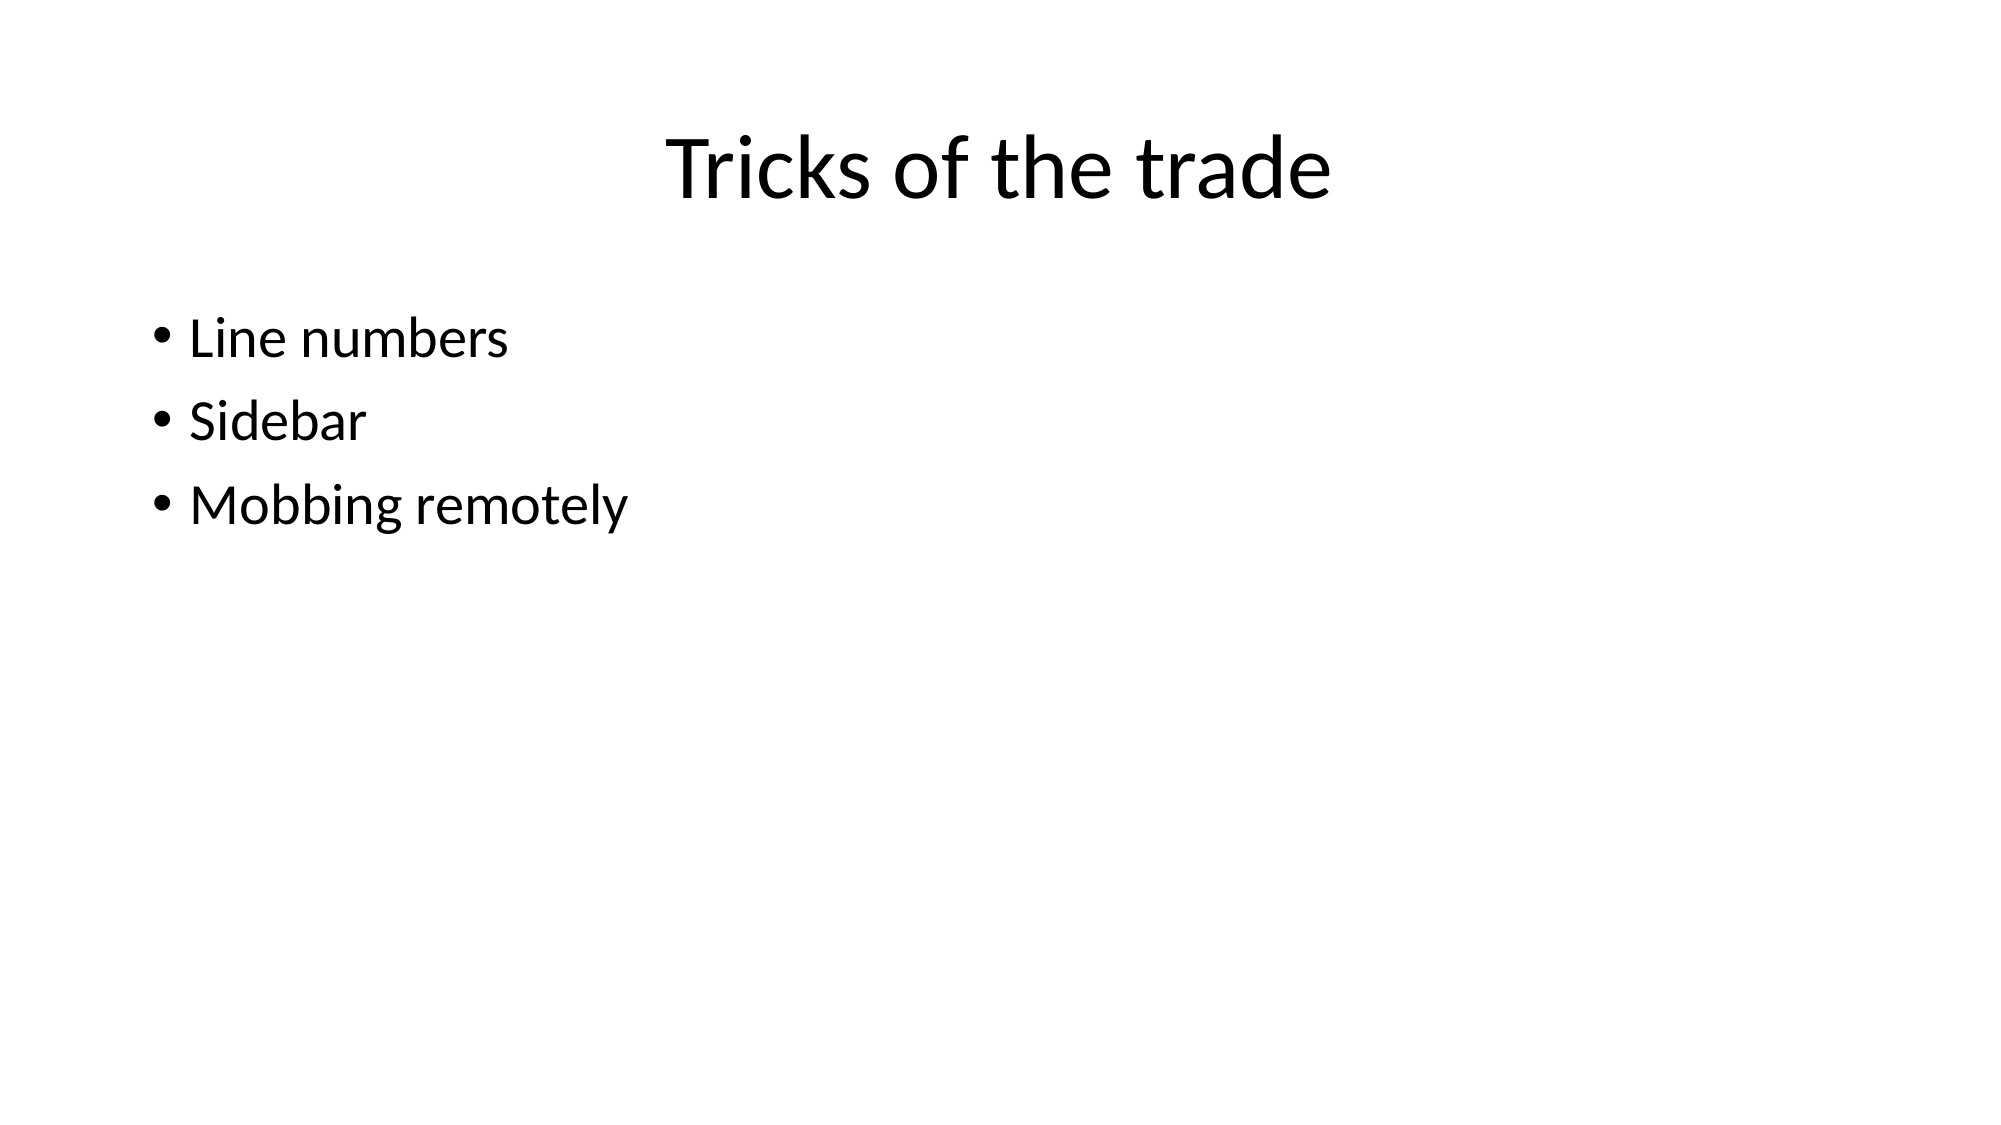

# Tricks of the trade
Line numbers
Sidebar
Mobbing remotely